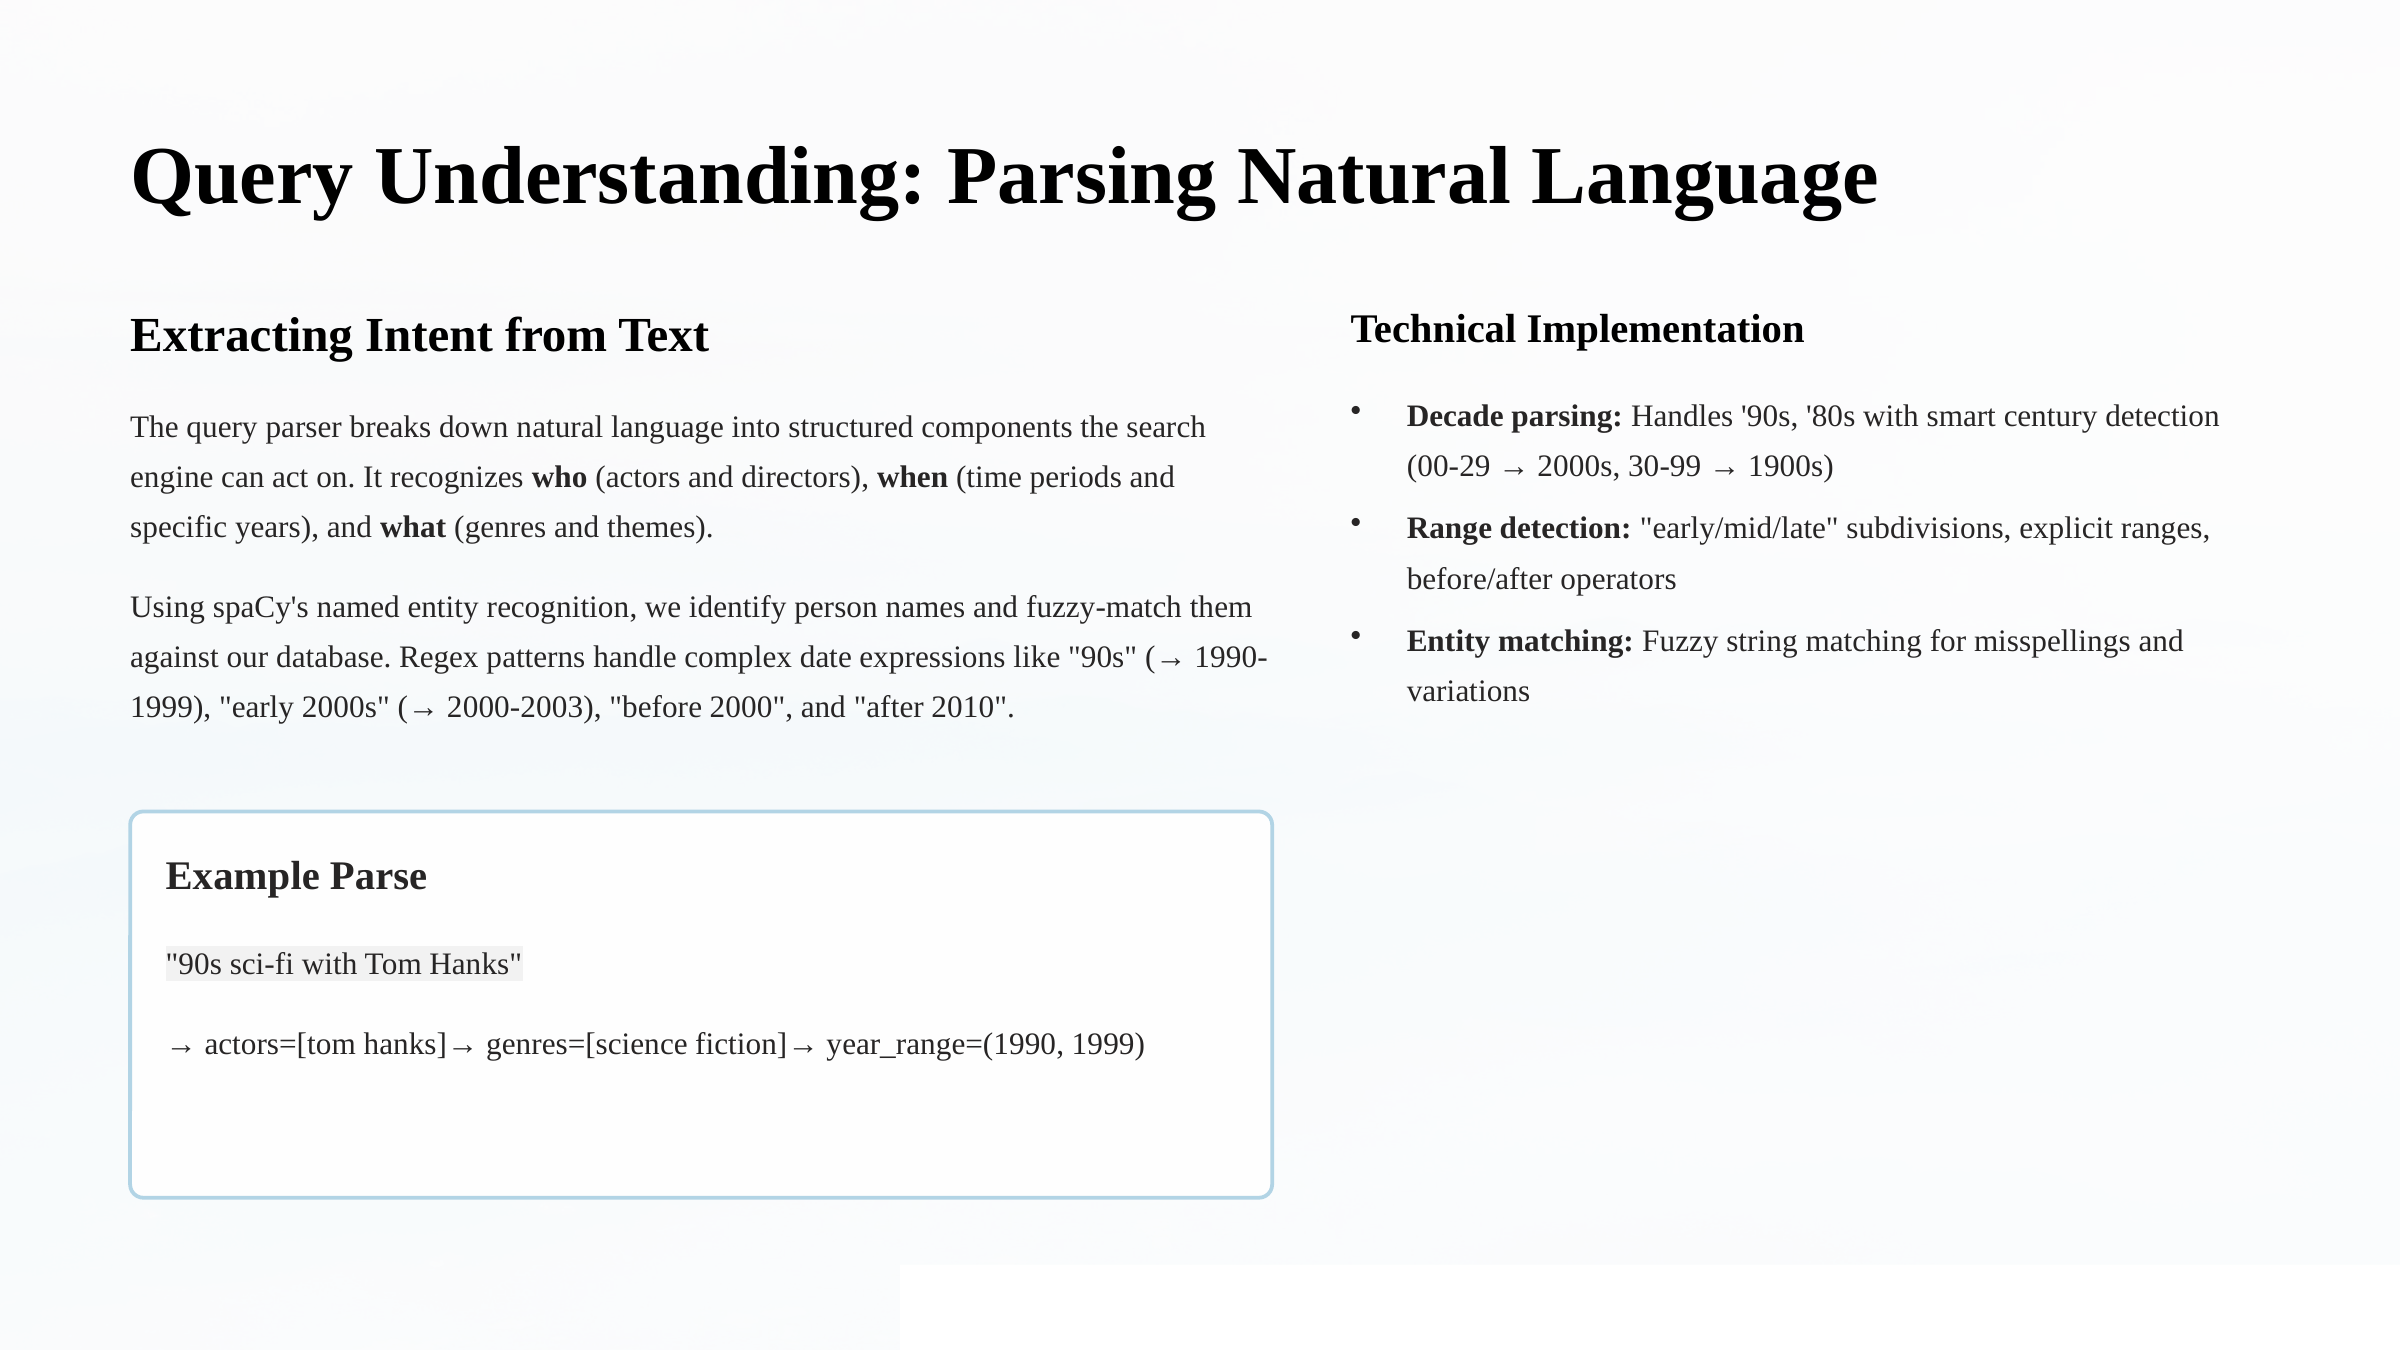

Query Understanding: Parsing Natural Language
Extracting Intent from Text
Technical Implementation
Decade parsing: Handles '90s, '80s with smart century detection (00-29 → 2000s, 30-99 → 1900s)
The query parser breaks down natural language into structured components the search engine can act on. It recognizes who (actors and directors), when (time periods and specific years), and what (genres and themes).
Range detection: "early/mid/late" subdivisions, explicit ranges, before/after operators
Using spaCy's named entity recognition, we identify person names and fuzzy-match them against our database. Regex patterns handle complex date expressions like "90s" (→ 1990-1999), "early 2000s" (→ 2000-2003), "before 2000", and "after 2010".
Entity matching: Fuzzy string matching for misspellings and variations

Example Parse
"90s sci-fi with Tom Hanks"
→ actors=[tom hanks]→ genres=[science fiction]→ year_range=(1990, 1999)